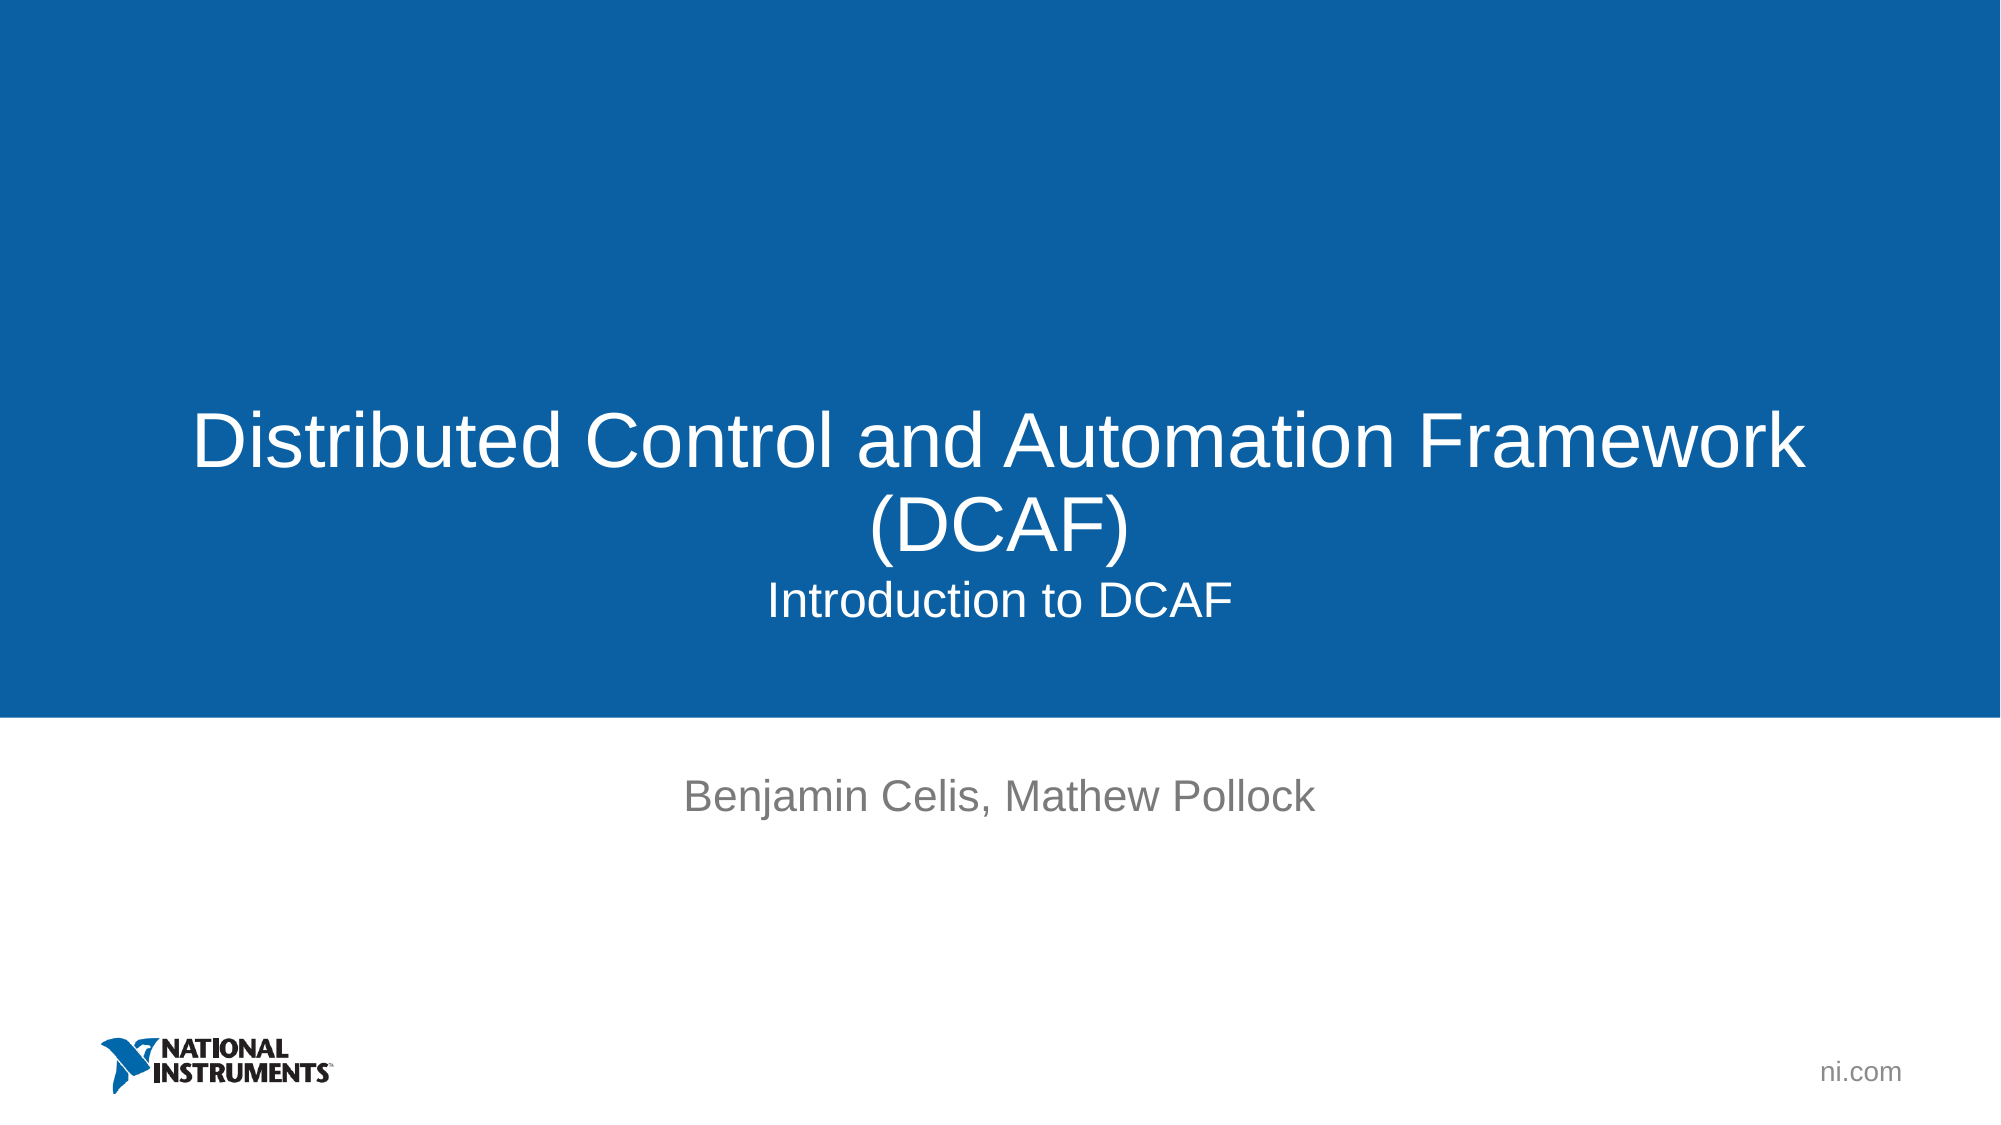

# Distributed Control and Automation Framework (DCAF)
Introduction to DCAF
Benjamin Celis, Mathew Pollock